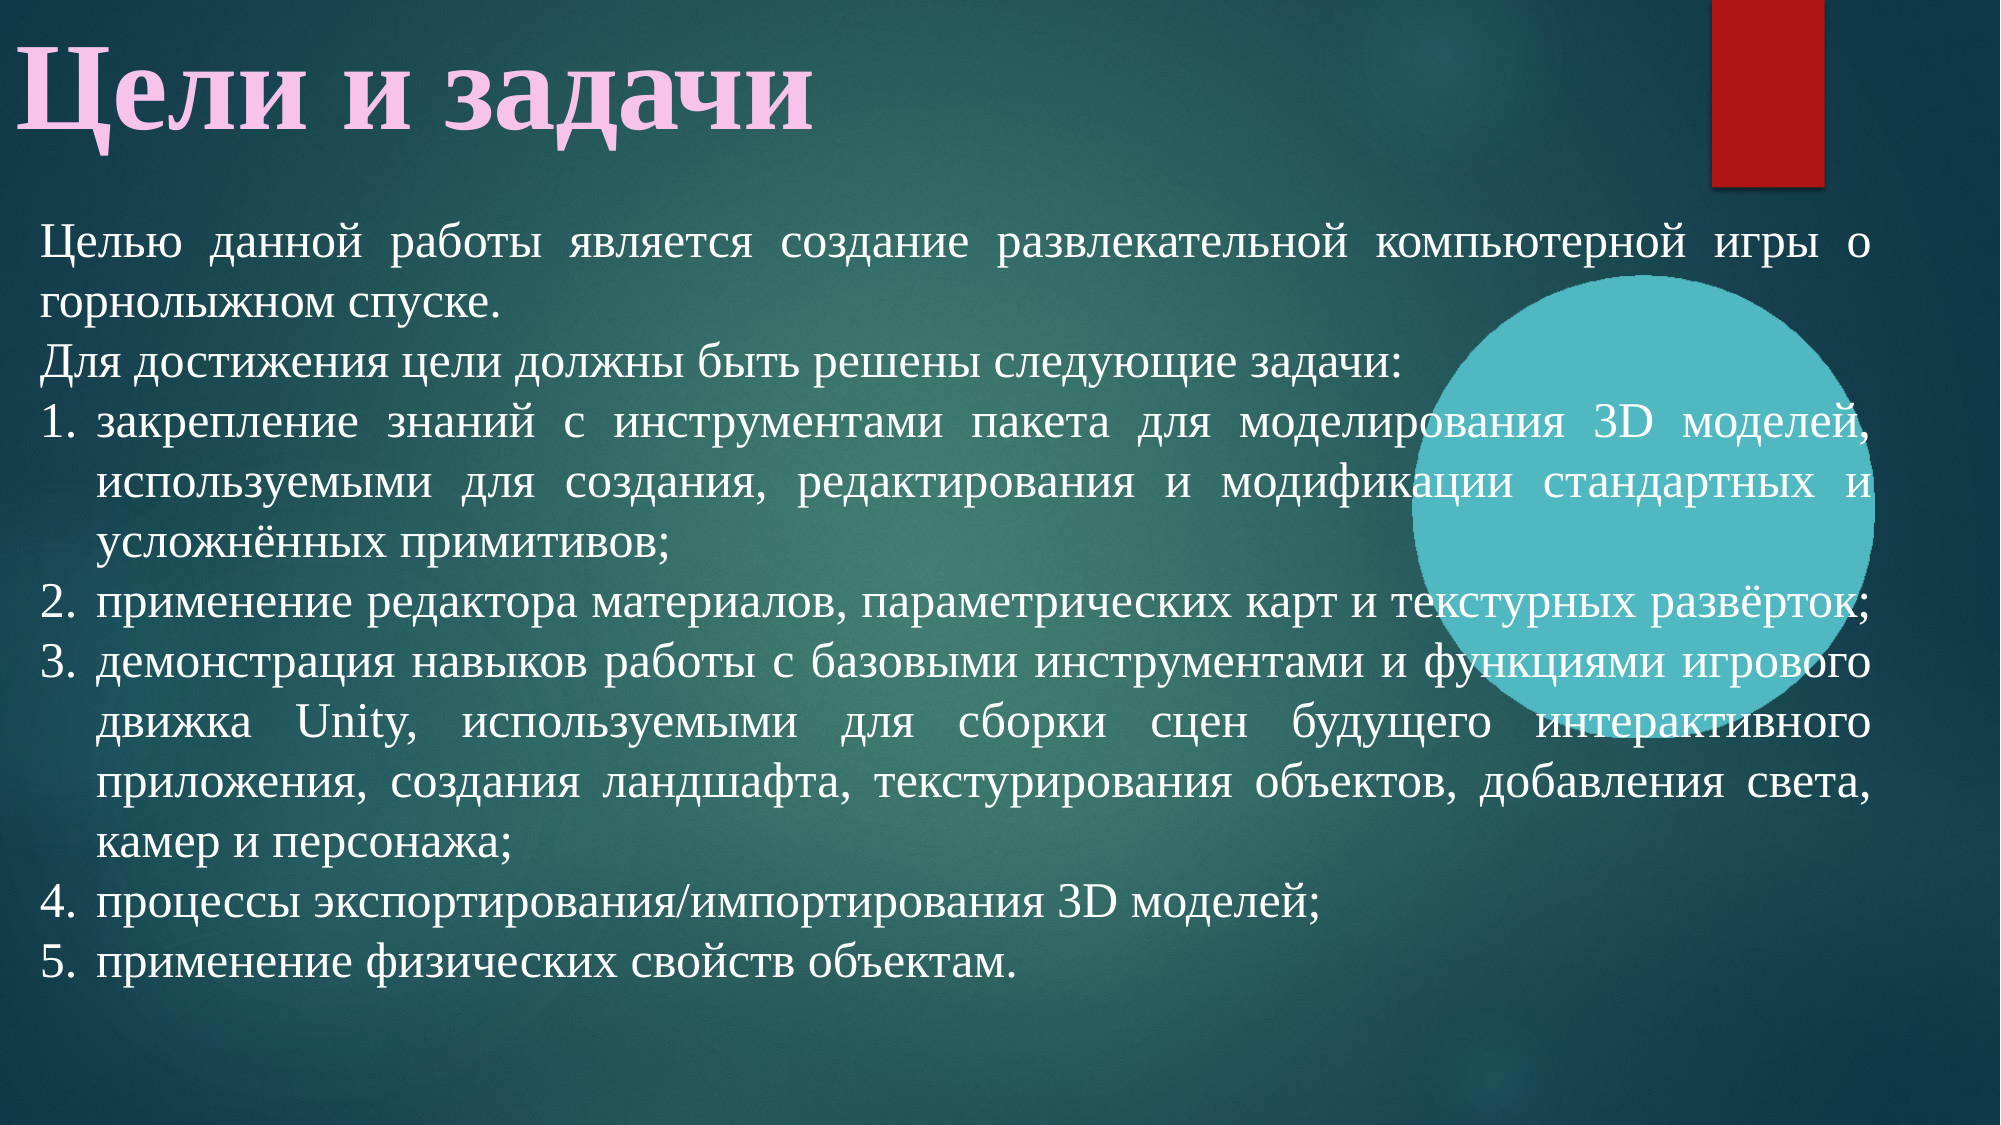

# Цели и задачи
Целью данной работы является создание развлекательной компьютерной игры о горнолыжном спуске.
Для достижения цели должны быть решены следующие задачи:
закрепление знаний с инструментами пакета для моделирования 3D моделей, используемыми для создания, редактирования и модификации стандартных и усложнённых примитивов;
применение редактора материалов, параметрических карт и текстурных развёрток;
демонстрация навыков работы с базовыми инструментами и функциями игрового движка Unity, используемыми для сборки сцен будущего интерактивного приложения, создания ландшафта, текстурирования объектов, добавления света, камер и персонажа;
процессы экспортирования/импортирования 3D моделей;
применение физических свойств объектам.